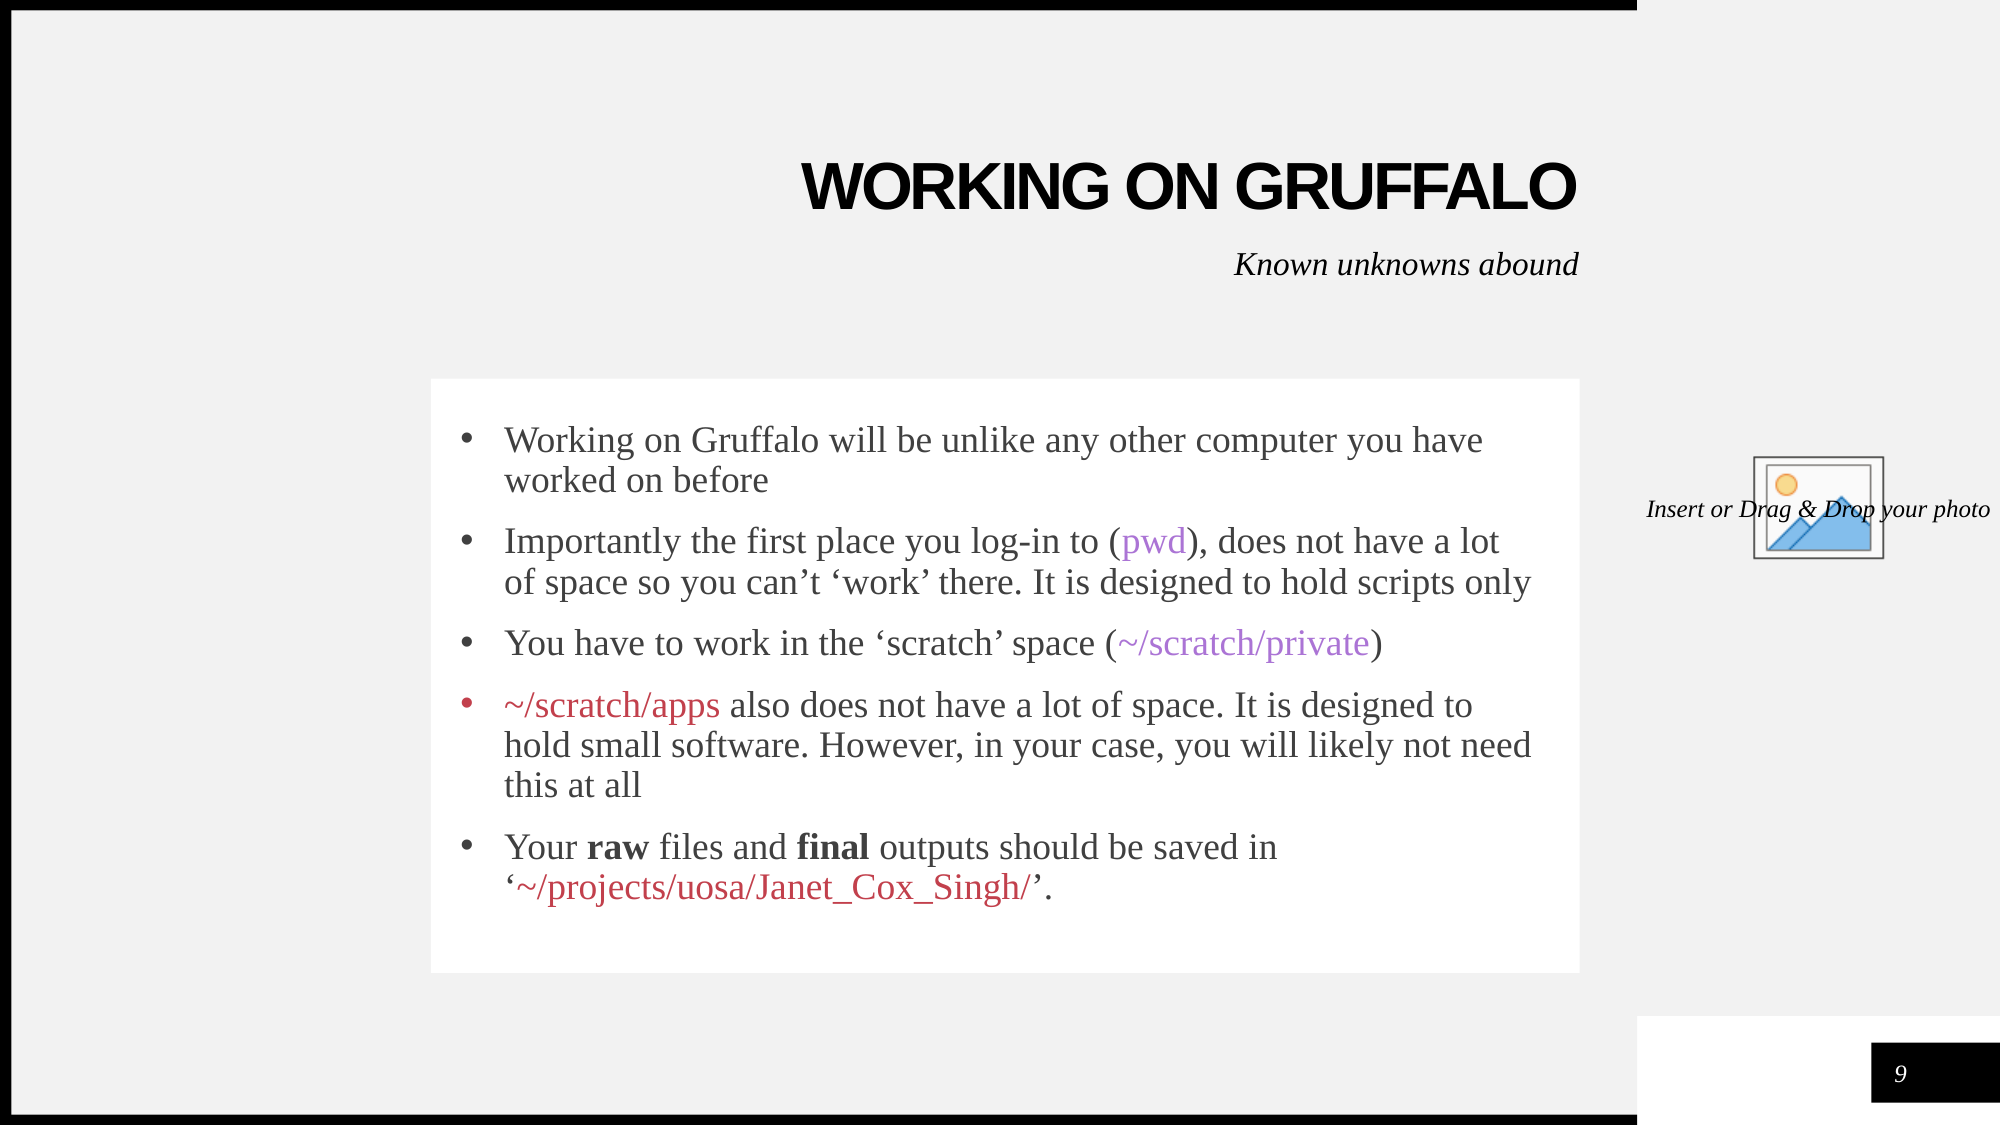

# WORKING ON GRUFFALO
Known unknowns abound
Working on Gruffalo will be unlike any other computer you have worked on before
Importantly the first place you log-in to (pwd), does not have a lot of space so you can’t ‘work’ there. It is designed to hold scripts only
You have to work in the ‘scratch’ space (~/scratch/private)
~/scratch/apps also does not have a lot of space. It is designed to hold small software. However, in your case, you will likely not need this at all
Your raw files and final outputs should be saved in ‘~/projects/uosa/Janet_Cox_Singh/’.
9